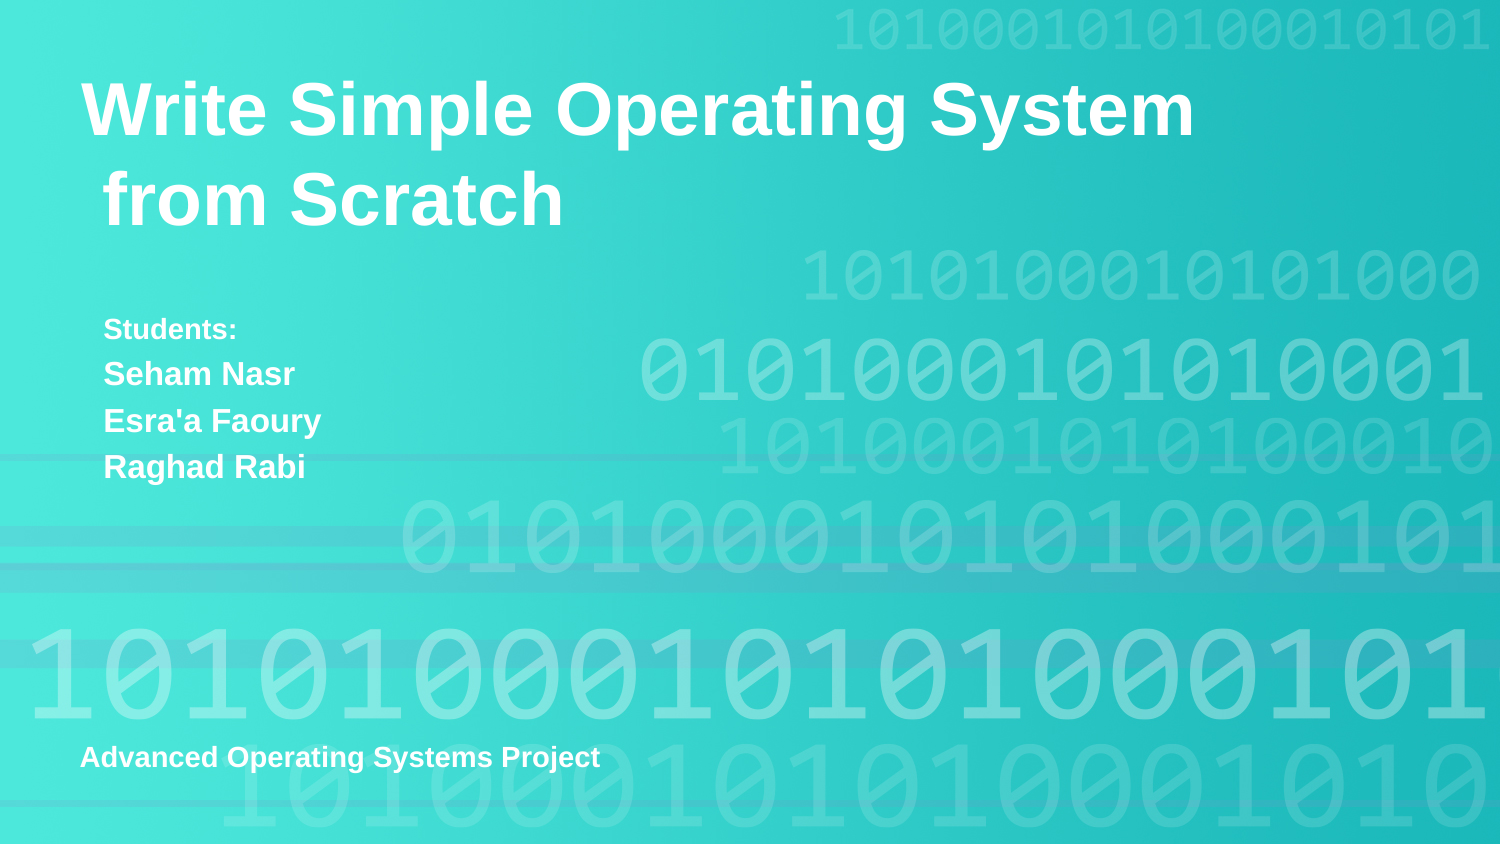

Write Simple Operating System  from Scratch
Students:
Seham Nasr
Esra'a Faoury
Raghad Rabi
Advanced Operating Systems Project